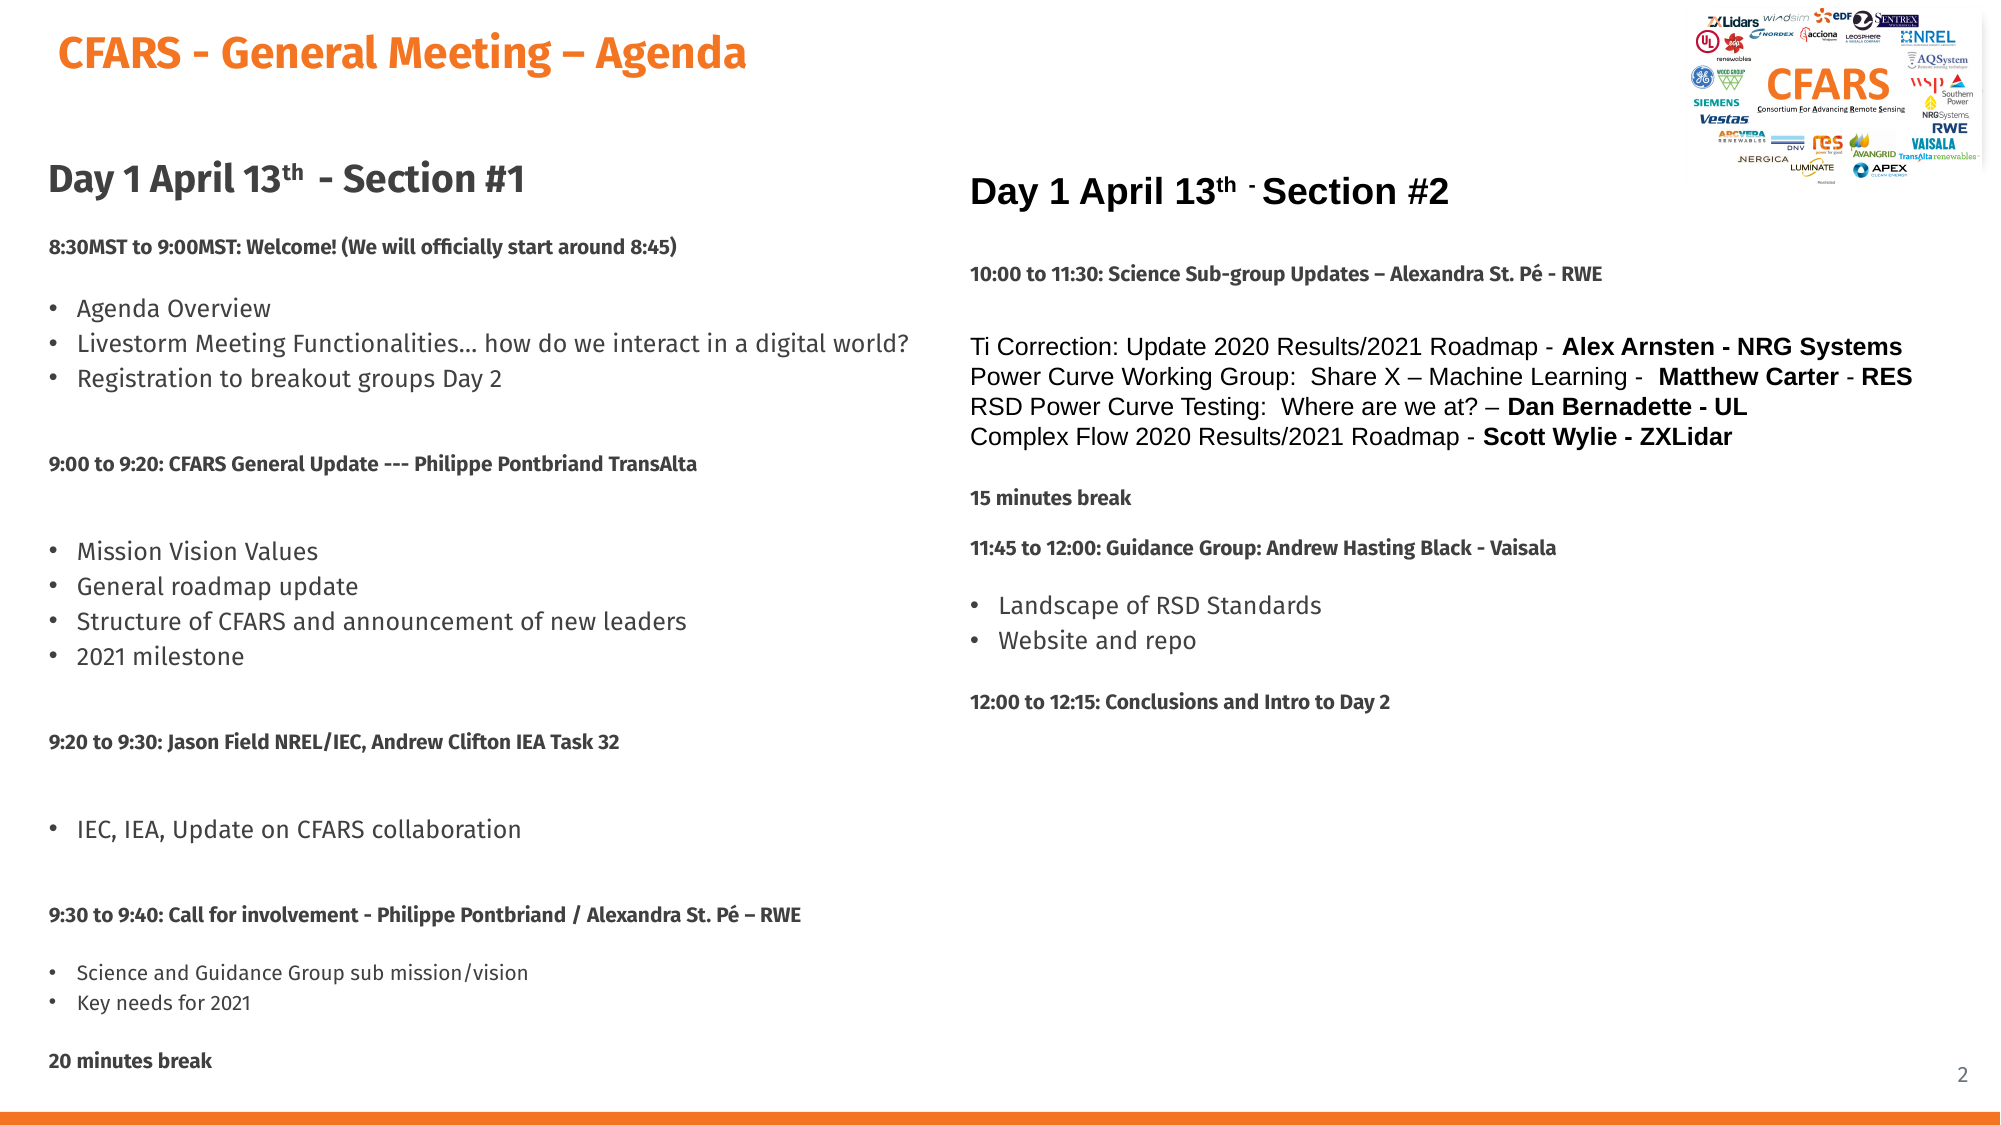

# CFARS - General Meeting – Agenda
Day 1 April 13th  - Section #1

8:30MST to 9:00MST: Welcome! (We will officially start around 8:45)

Agenda Overview
Livestorm Meeting Functionalities… how do we interact in a digital world?
Registration to breakout groups Day 2

9:00 to 9:20: CFARS General Update --- Philippe Pontbriand TransAlta

Mission Vision Values
General roadmap update
Structure of CFARS and announcement of new leaders
2021 milestone

9:20 to 9:30: Jason Field NREL/IEC, Andrew Clifton IEA Task 32

IEC, IEA, Update on CFARS collaboration

9:30 to 9:40: Call for involvement - Philippe Pontbriand / Alexandra St. Pé – RWE

Science and Guidance Group sub mission/vision
Key needs for 2021

20 minutes break

Day 1 April 13th  - Section #2

10:00 to 11:30: Science Sub-group Updates – Alexandra St. Pé - RWE

Ti Correction: Update 2020 Results/2021 Roadmap - Alex Arnsten - NRG Systems
Power Curve Working Group:  Share X – Machine Learning -  Matthew Carter - RES
RSD Power Curve Testing:  Where are we at? – Dan Bernadette - UL
Complex Flow 2020 Results/2021 Roadmap - Scott Wylie - ZXLidar

15 minutes break

11:45 to 12:00: Guidance Group: Andrew Hasting Black - Vaisala

Landscape of RSD Standards
Website and repo

12:00 to 12:15: Conclusions and Intro to Day 2
2